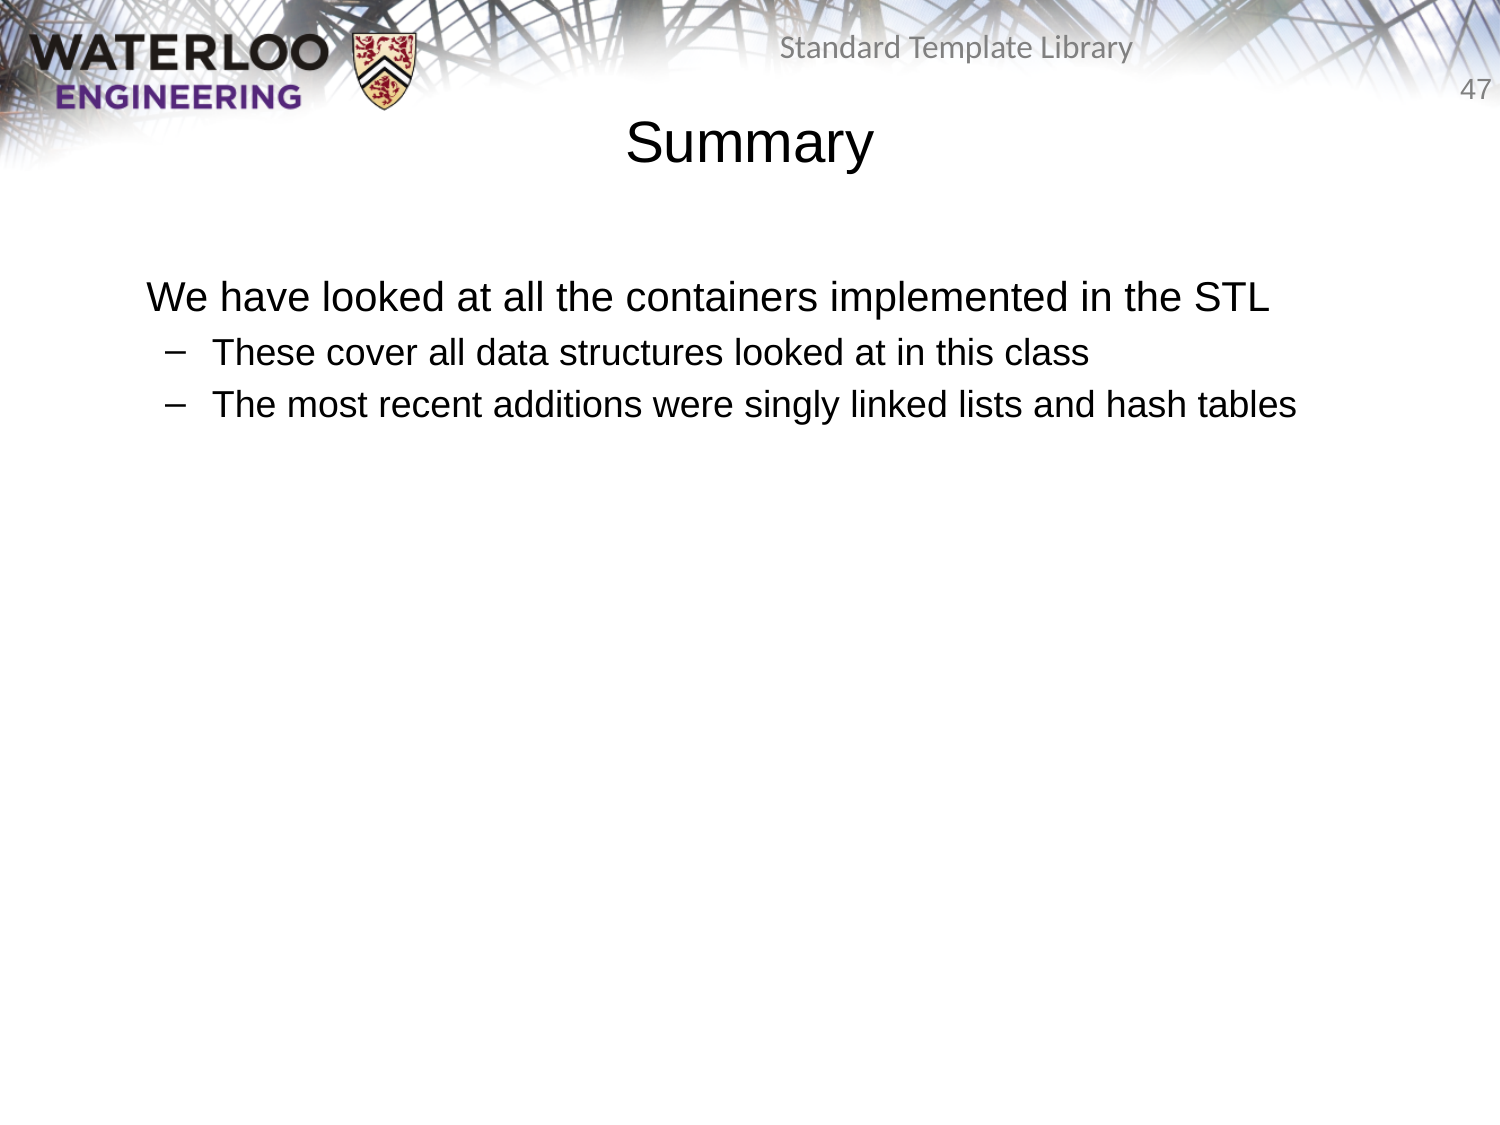

# Summary
	We have looked at all the containers implemented in the STL
These cover all data structures looked at in this class
The most recent additions were singly linked lists and hash tables